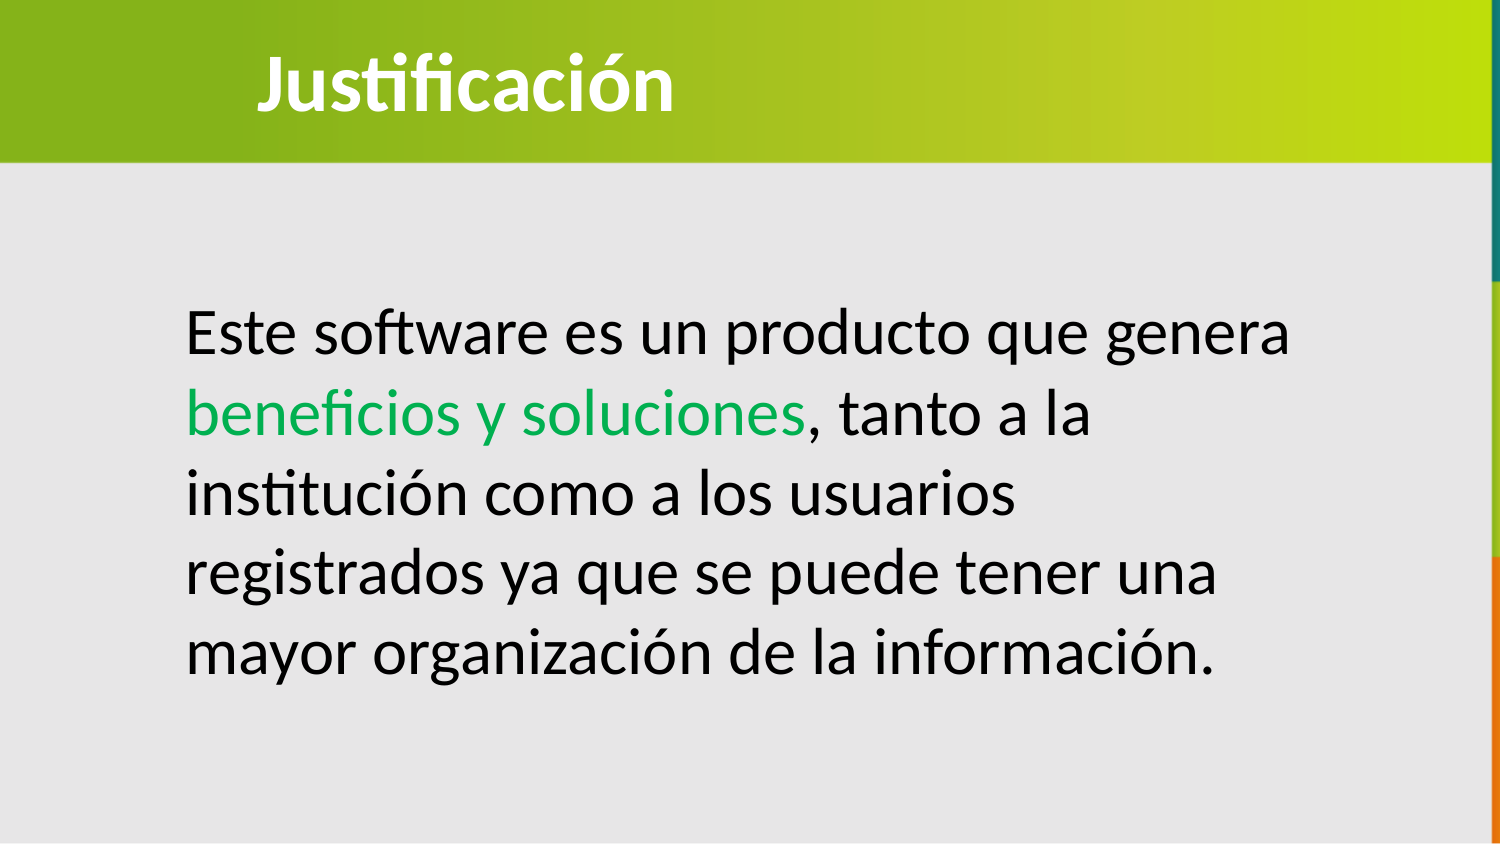

Justificación
Este software es un producto que genera beneficios y soluciones, tanto a la institución como a los usuarios registrados ya que se puede tener una mayor organización de la información.